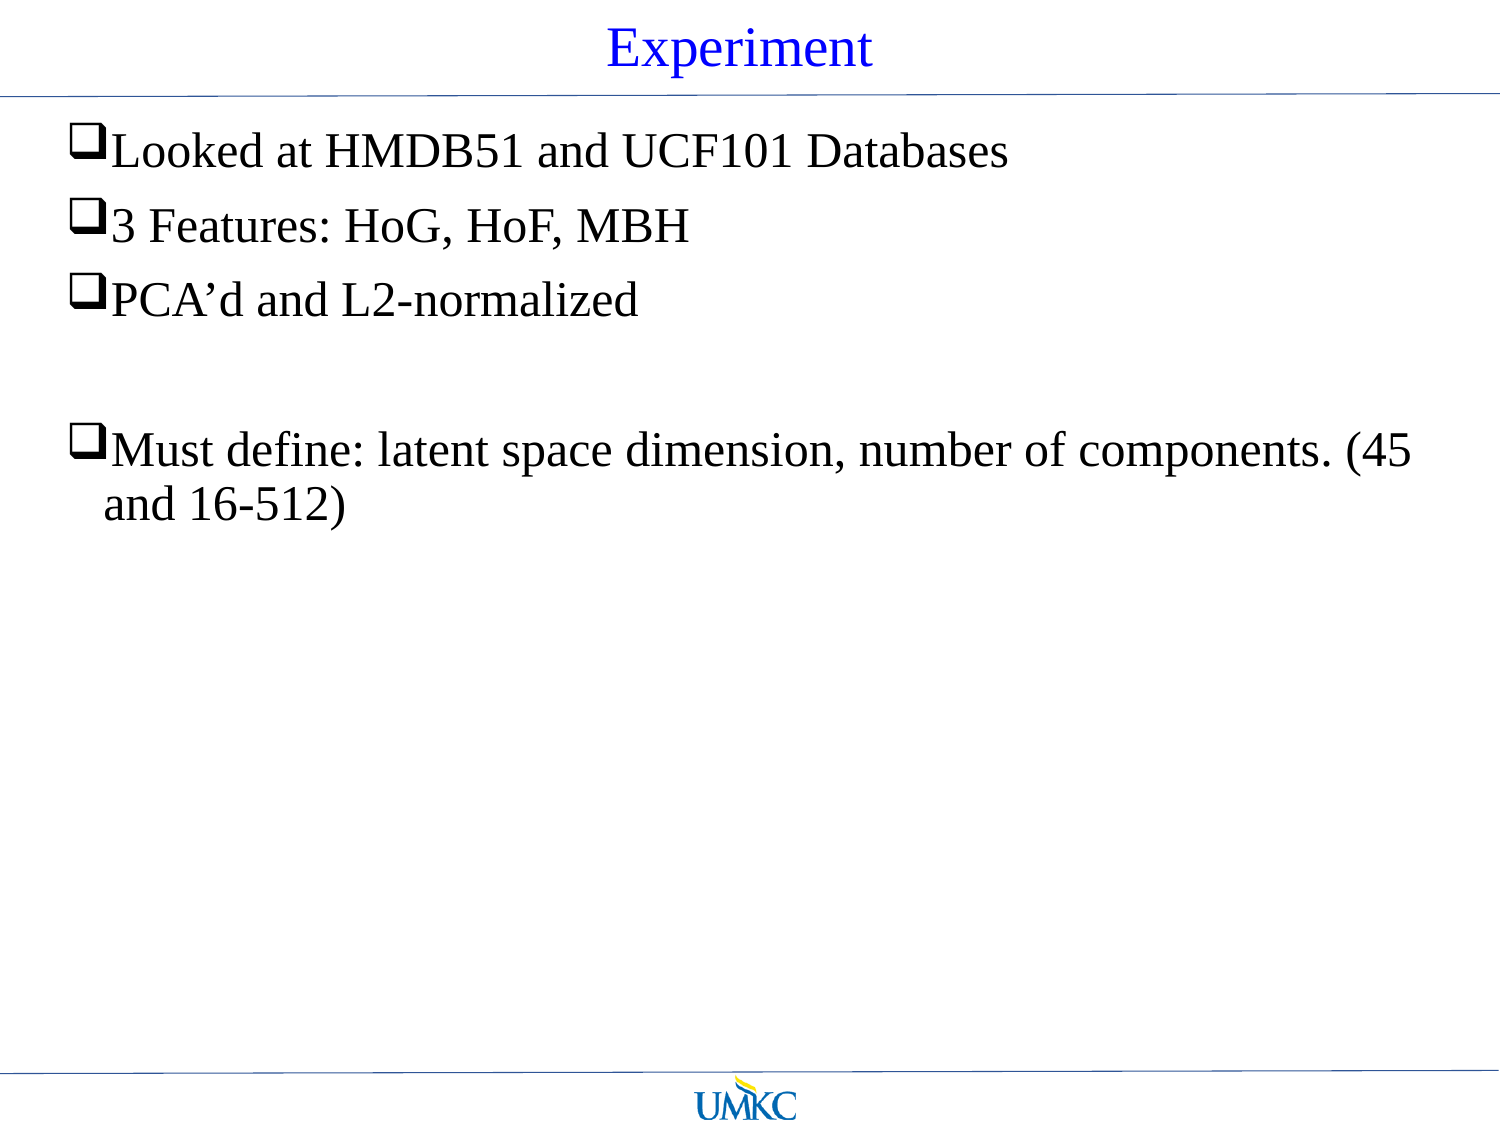

# Experiment
Looked at HMDB51 and UCF101 Databases
3 Features: HoG, HoF, MBH
PCA’d and L2-normalized

Must define: latent space dimension, number of components. (45 and 16-512)